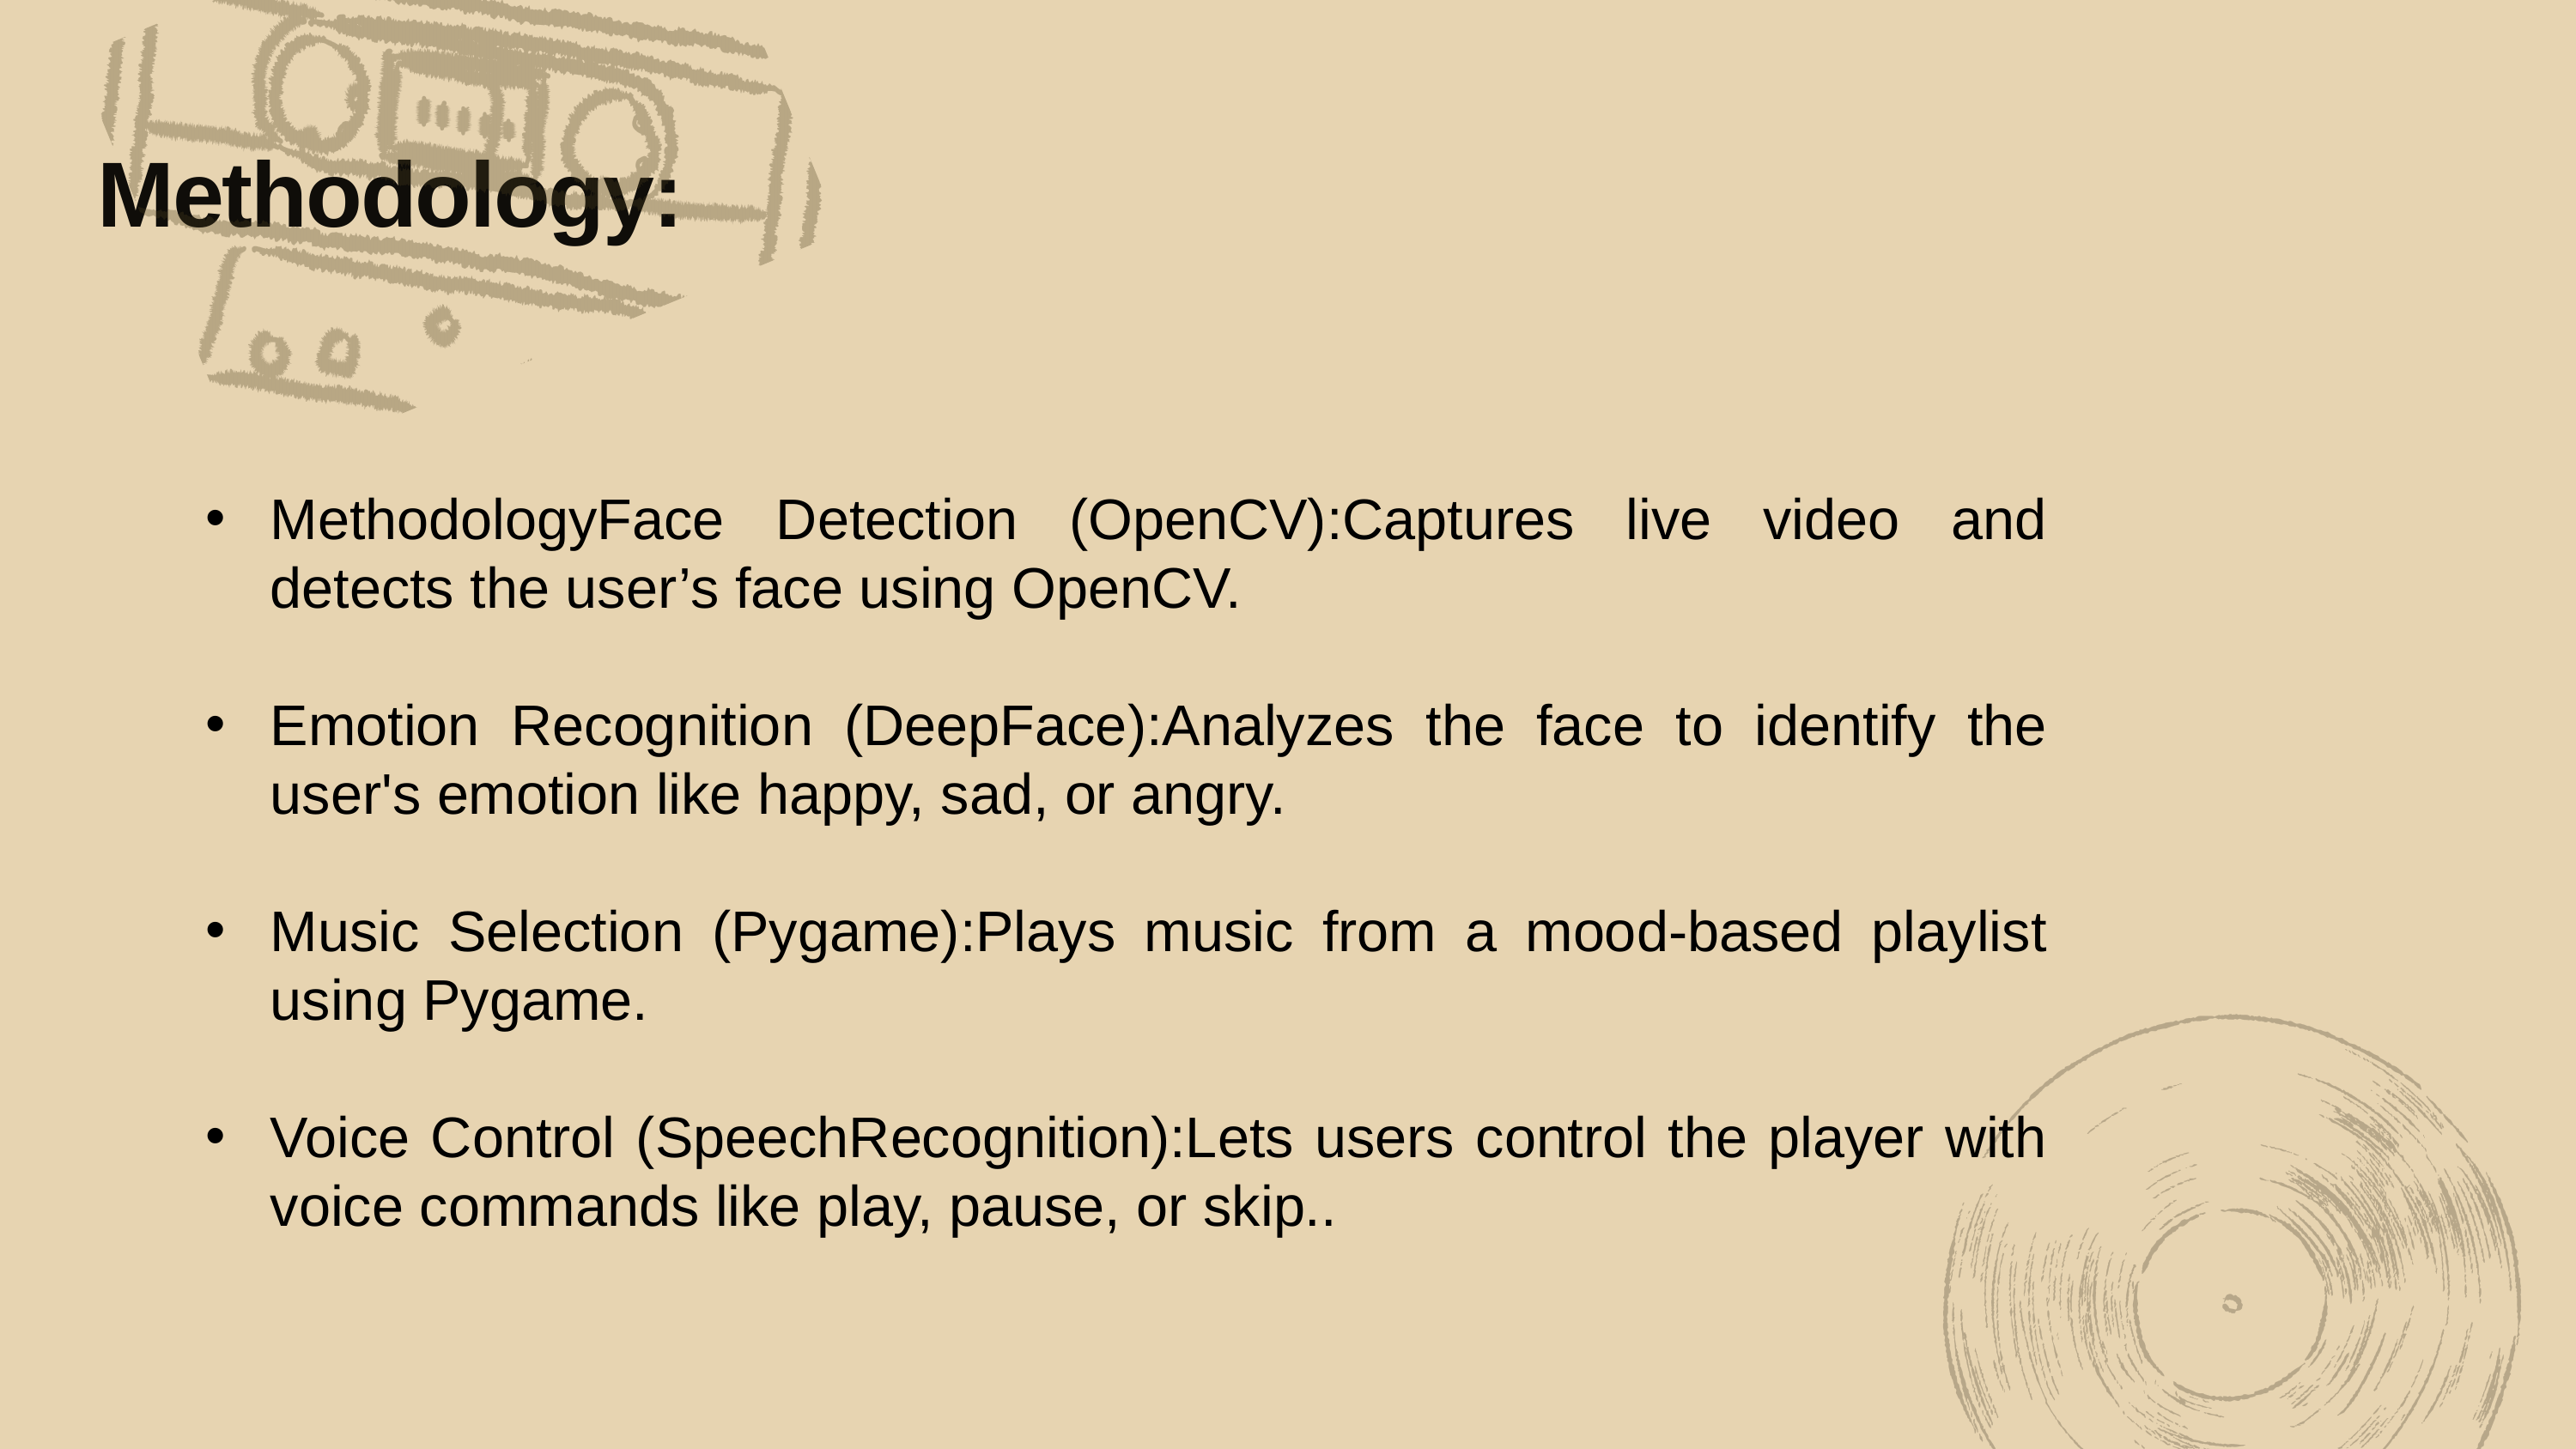

Methodology:
MethodologyFace Detection (OpenCV):Captures live video and detects the user’s face using OpenCV.

Emotion Recognition (DeepFace):Analyzes the face to identify the user's emotion like happy, sad, or angry.

Music Selection (Pygame):Plays music from a mood-based playlist using Pygame.

Voice Control (SpeechRecognition):Lets users control the player with voice commands like play, pause, or skip..